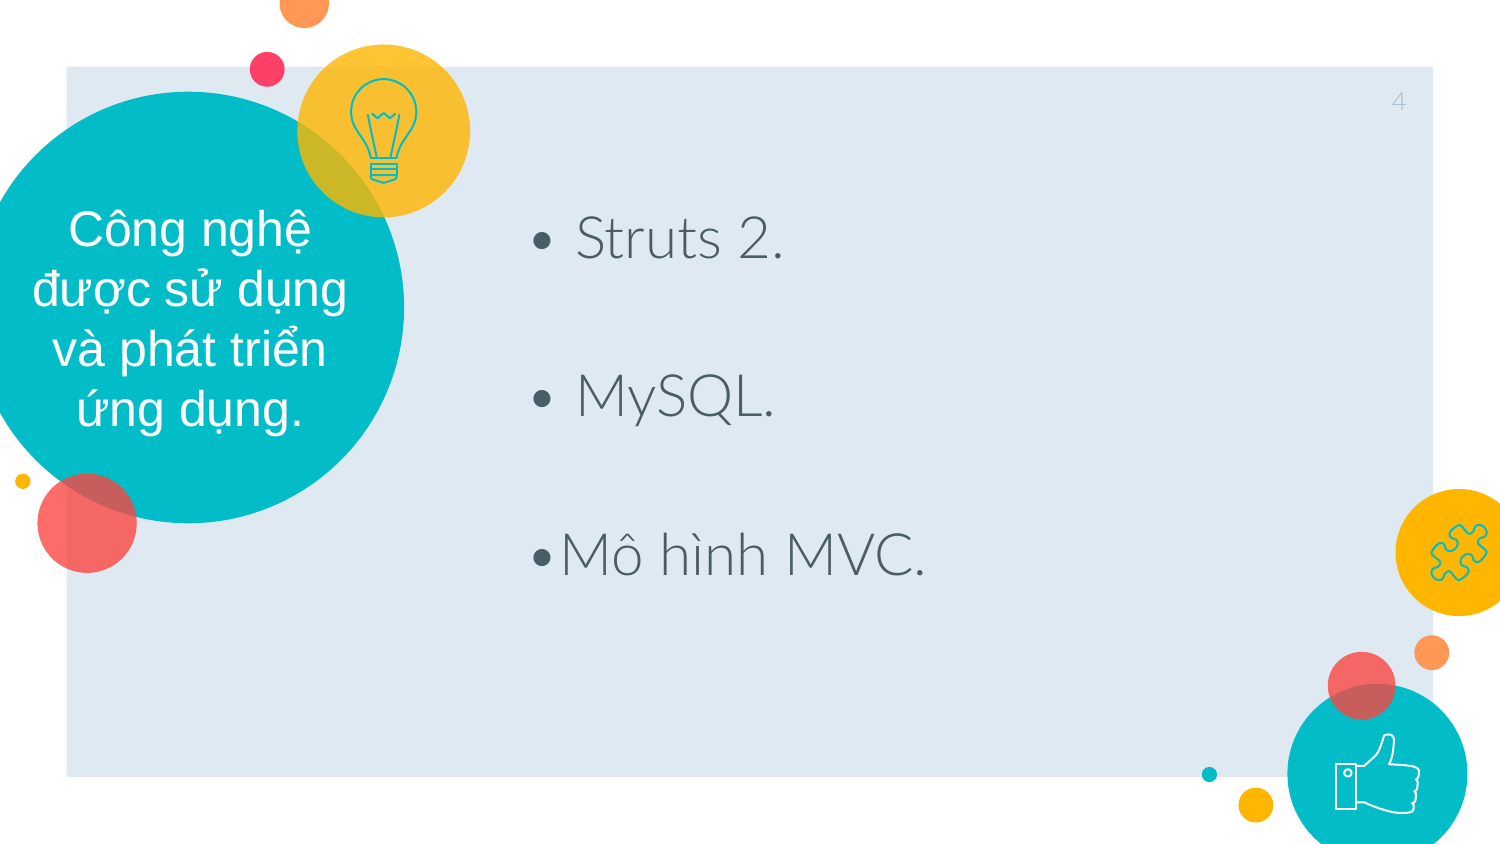

4
# Công nghệ được sử dụng và phát triển ứng dụng.
• Struts 2.
• MySQL.
•Mô hình MVC.